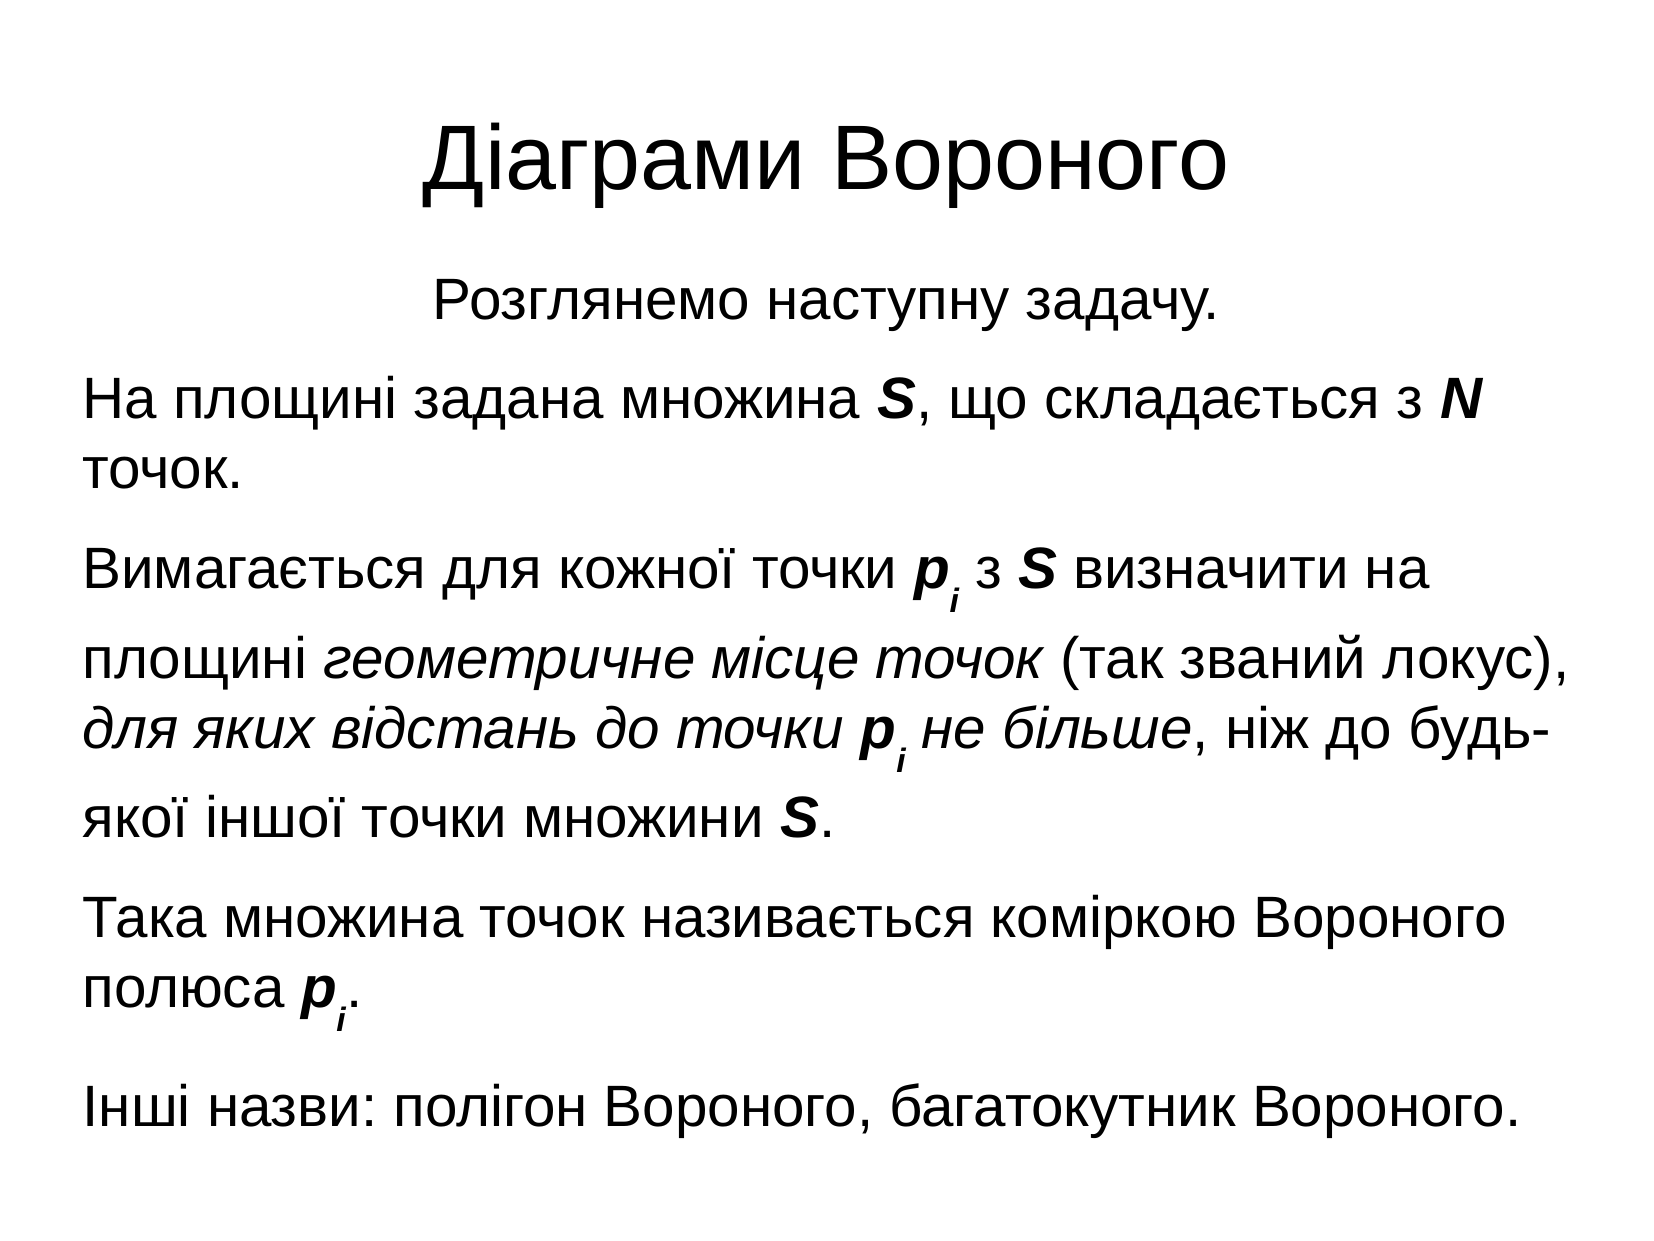

Діаграми Вороного
Розглянемо наступну задачу.
На площині задана множина S, що складається з N точок.
Вимагається для кожної точки pi з S визначити на площині геометричне місце точок (так званий локус), для яких відстань до точки pi не більше, ніж до будь-якої іншої точки множини S.
Така множина точок називається коміркою Вороного полюса pi.
Інші назви: полігон Вороного, багатокутник Вороного.